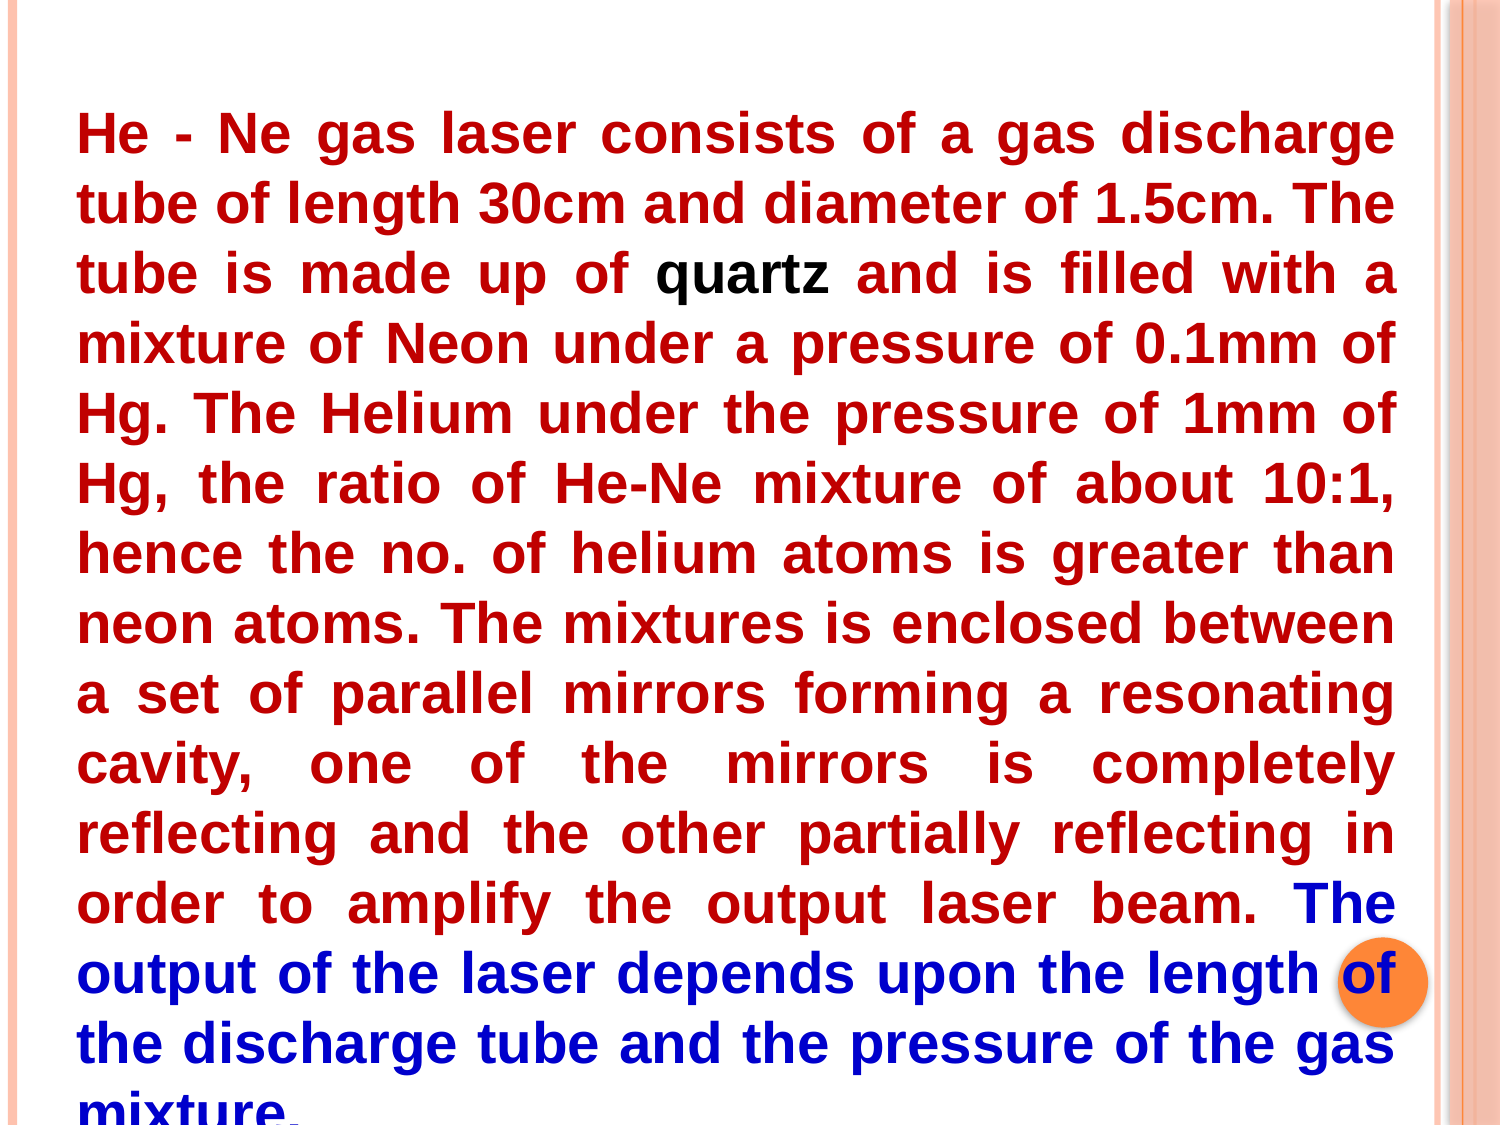

He - Ne gas laser consists of a gas discharge tube of length 30cm and diameter of 1.5cm. The tube is made up of quartz and is filled with a mixture of Neon under a pressure of 0.1mm of Hg. The Helium under the pressure of 1mm of Hg, the ratio of He-Ne mixture of about 10:1, hence the no. of helium atoms is greater than neon atoms. The mixtures is enclosed between a set of parallel mirrors forming a resonating cavity, one of the mirrors is completely reflecting and the other partially reflecting in order to amplify the output laser beam. The output of the laser depends upon the length of the discharge tube and the pressure of the gas mixture.